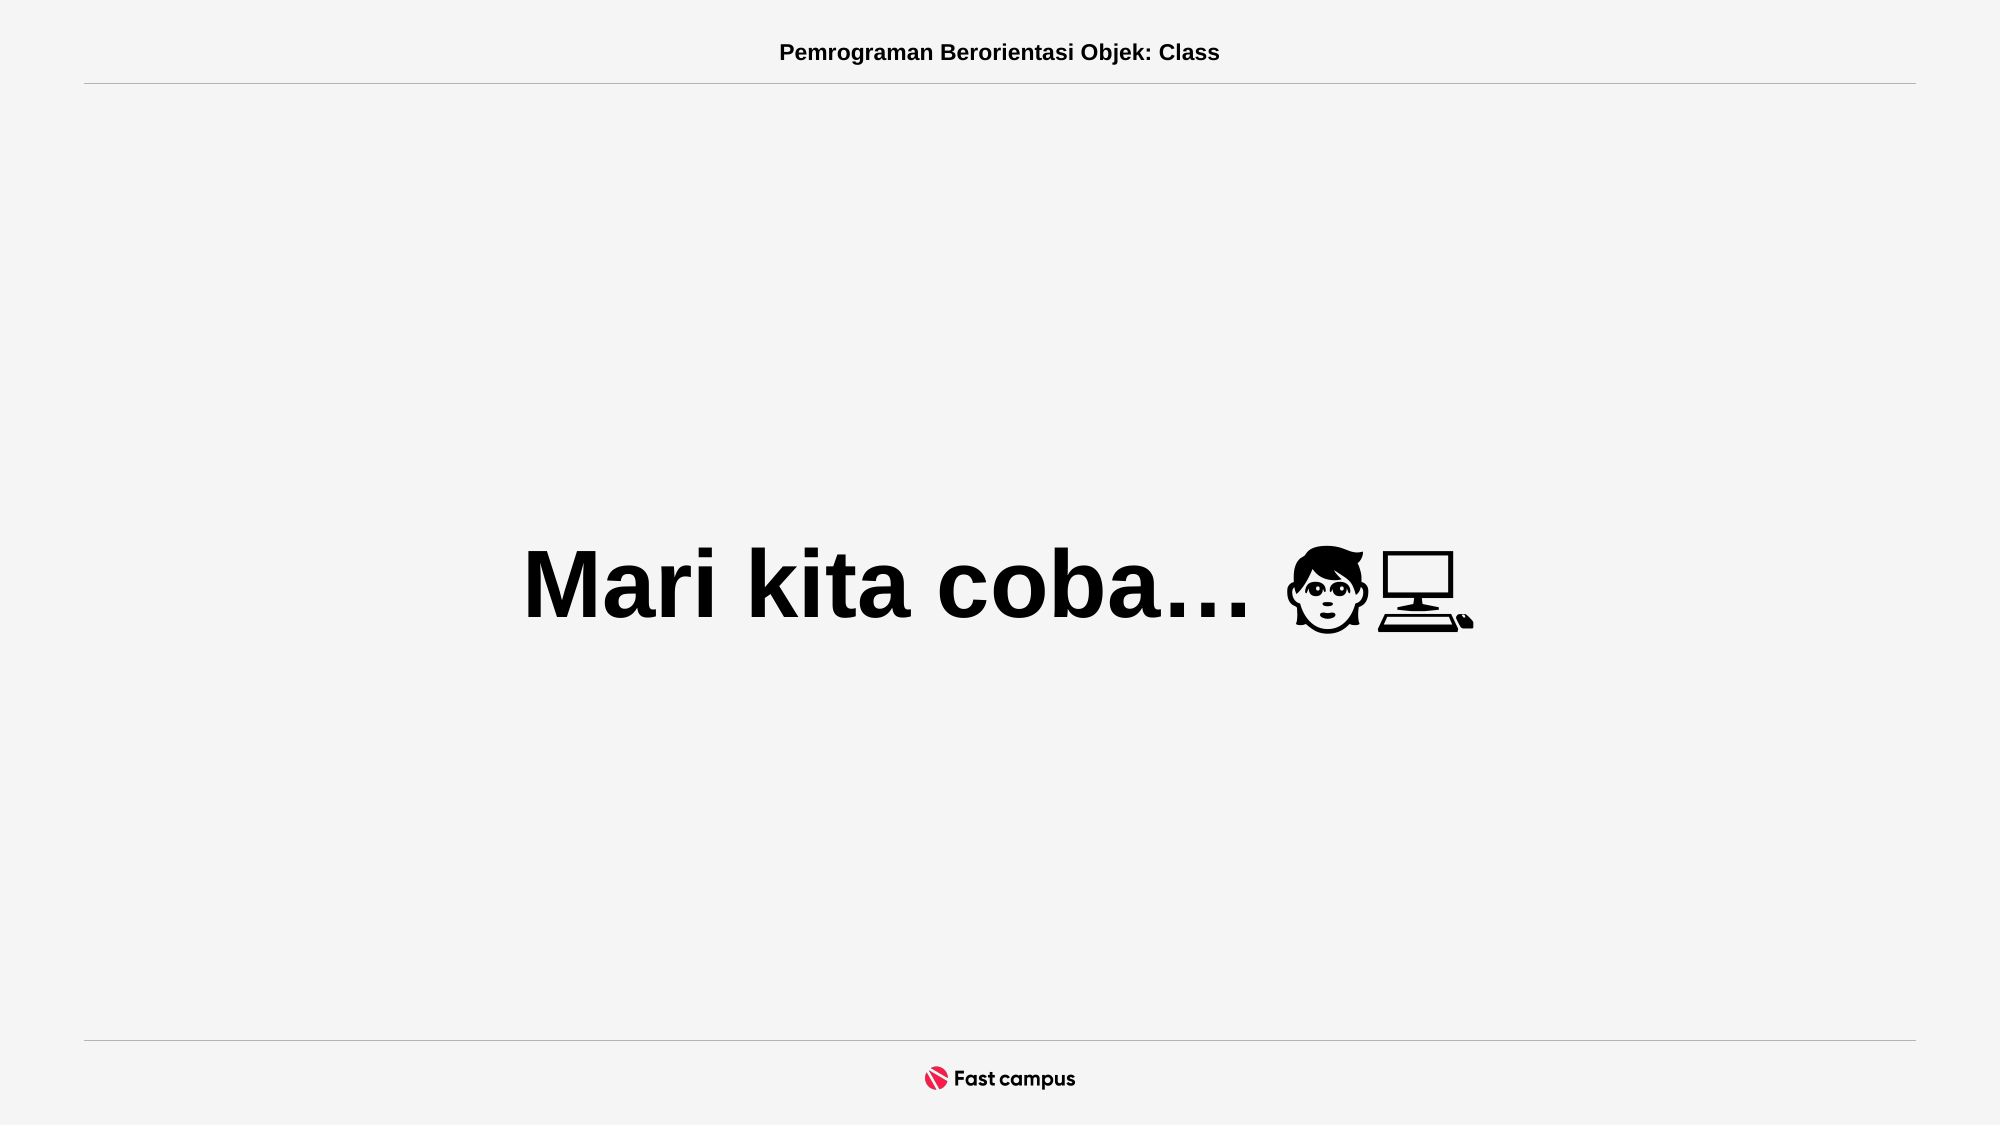

Pemrograman Berorientasi Objek: Class
Mari kita coba… 🧑‍💻